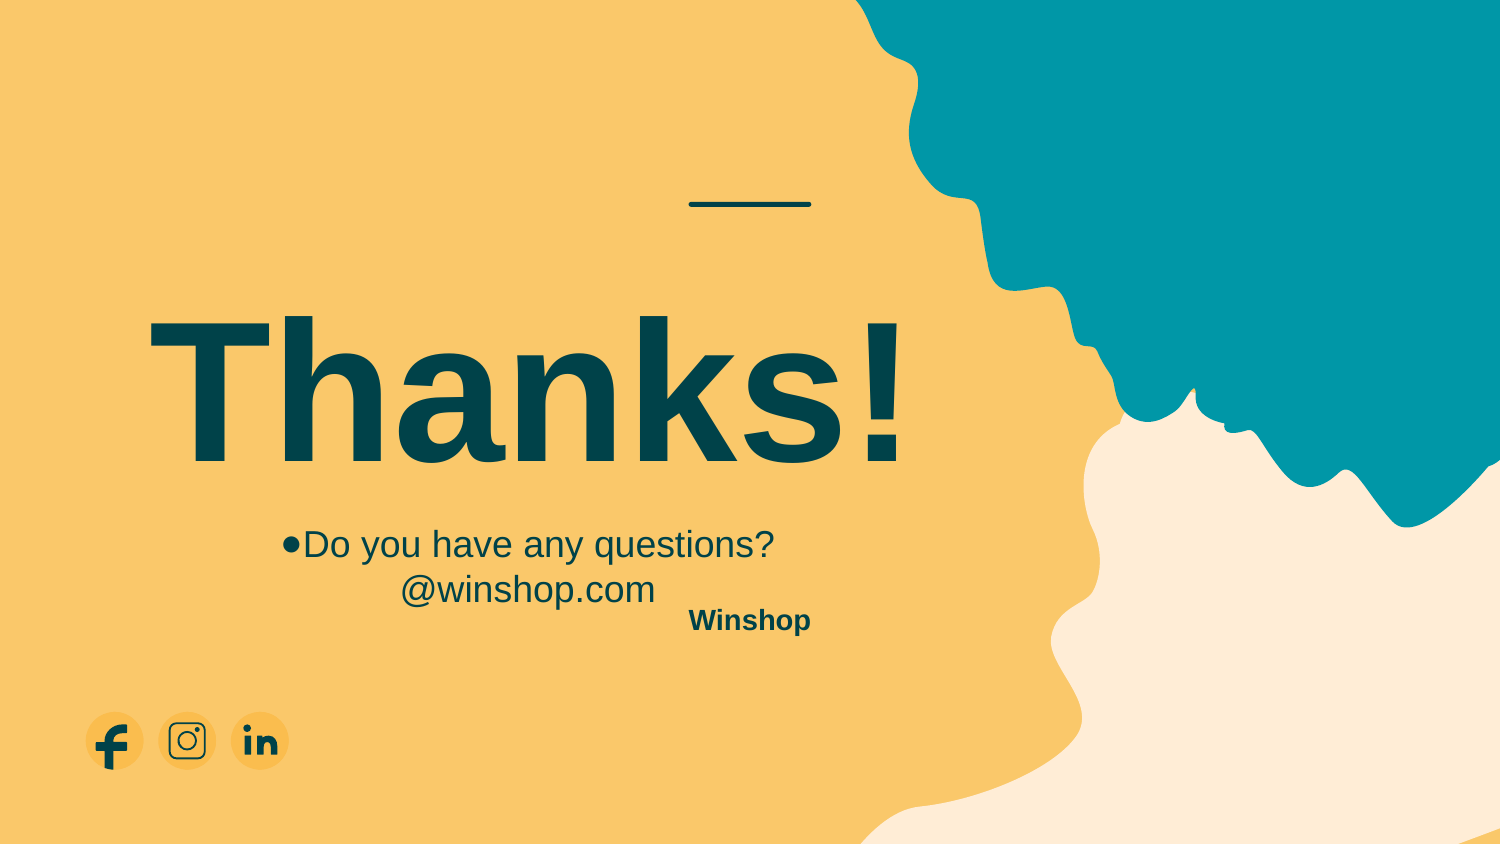

# Thanks!
Do you have any questions?
@winshop.com

Winshop